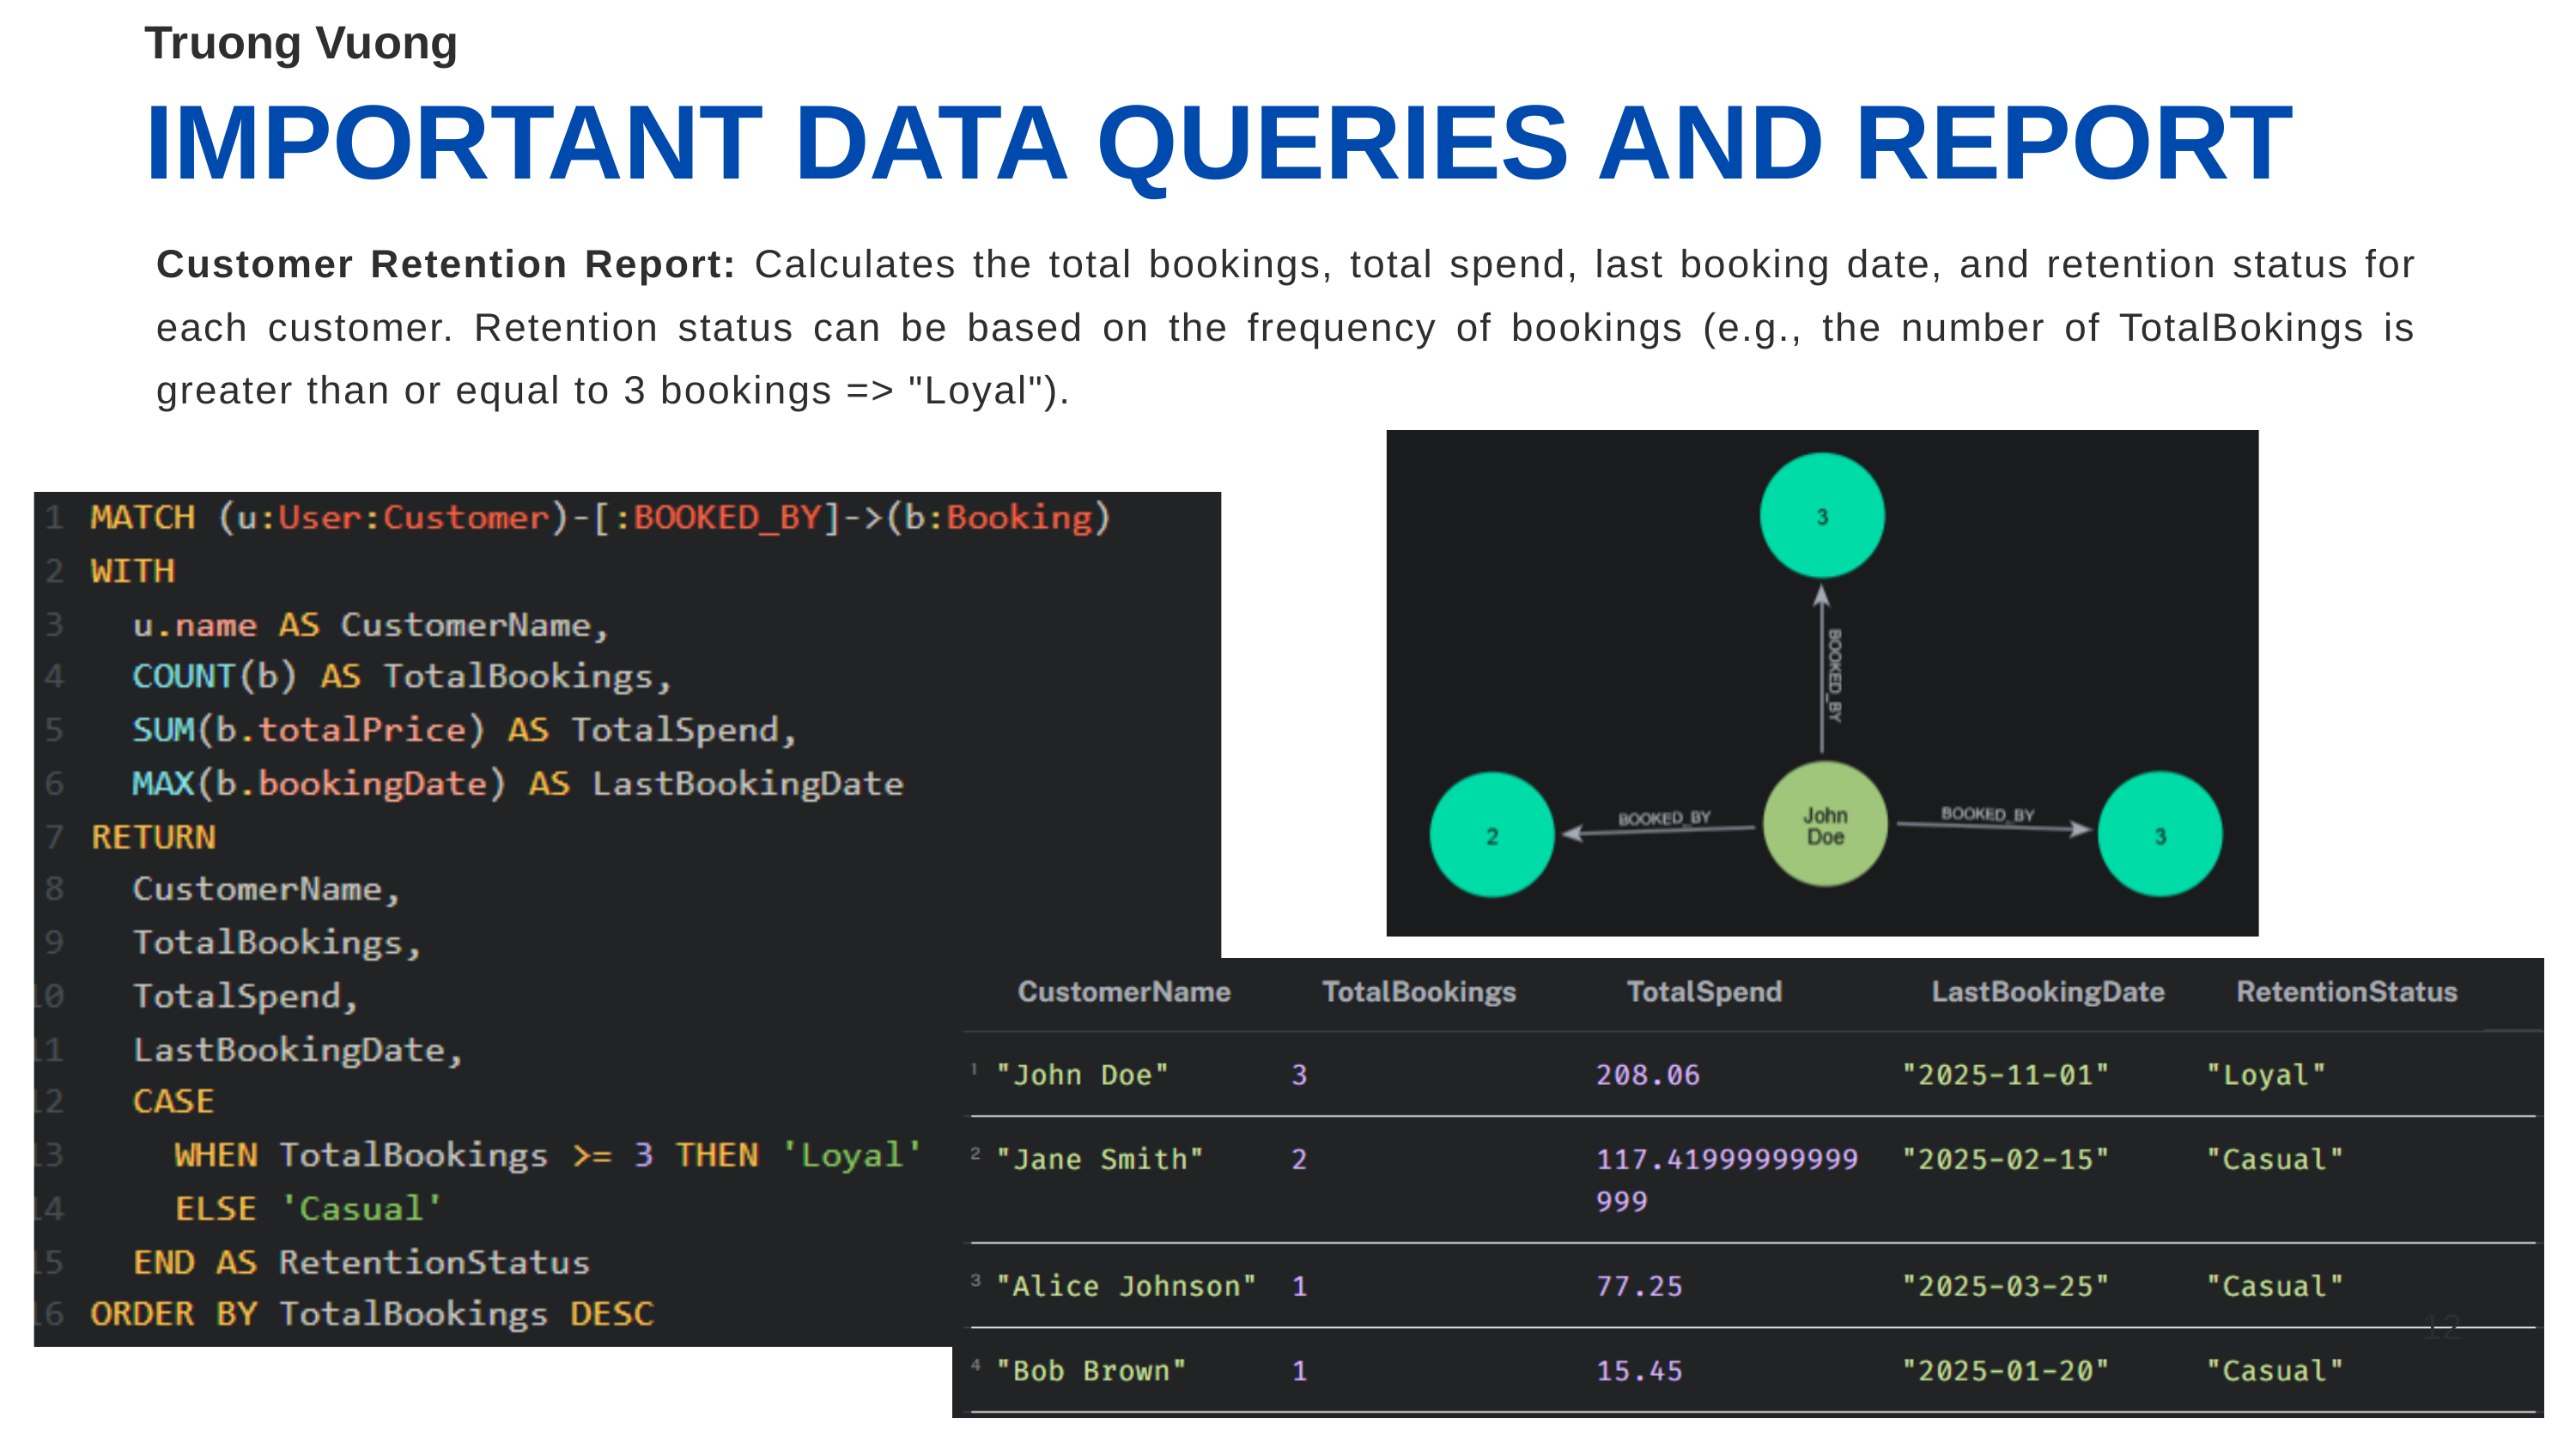

Truong Vuong
IMPORTANT DATA QUERIES AND REPORT
Customer Retention Report: Calculates the total bookings, total spend, last booking date, and retention status for each customer. Retention status can be based on the frequency of bookings (e.g., the number of TotalBokings is greater than or equal to 3 bookings => "Loyal").

12